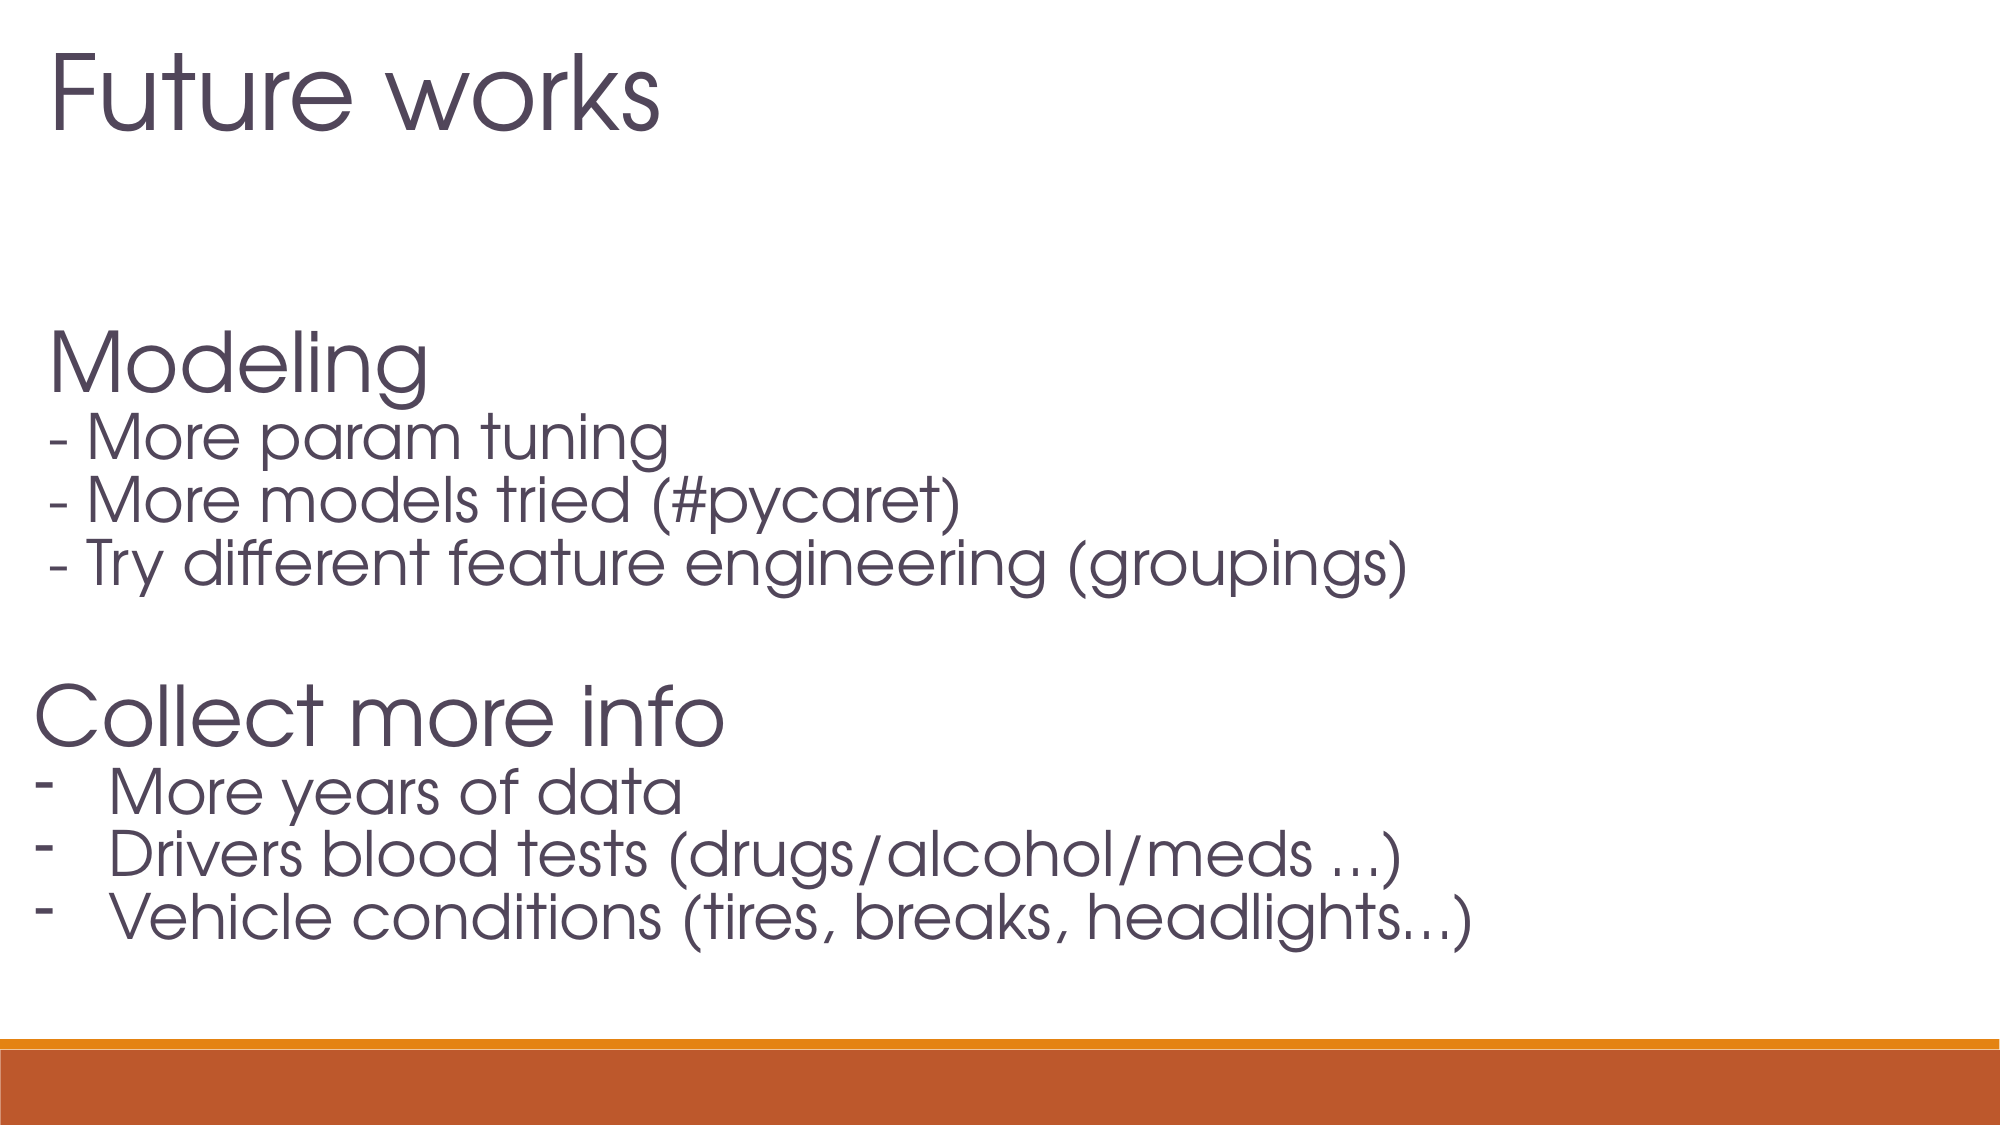

Future works
Modeling
- More param tuning
- More models tried (#pycaret)
- Try different feature engineering (groupings)
Collect more info
More years of data
Drivers blood tests (drugs/alcohol/meds …)
Vehicle conditions (tires, breaks, headlights…)